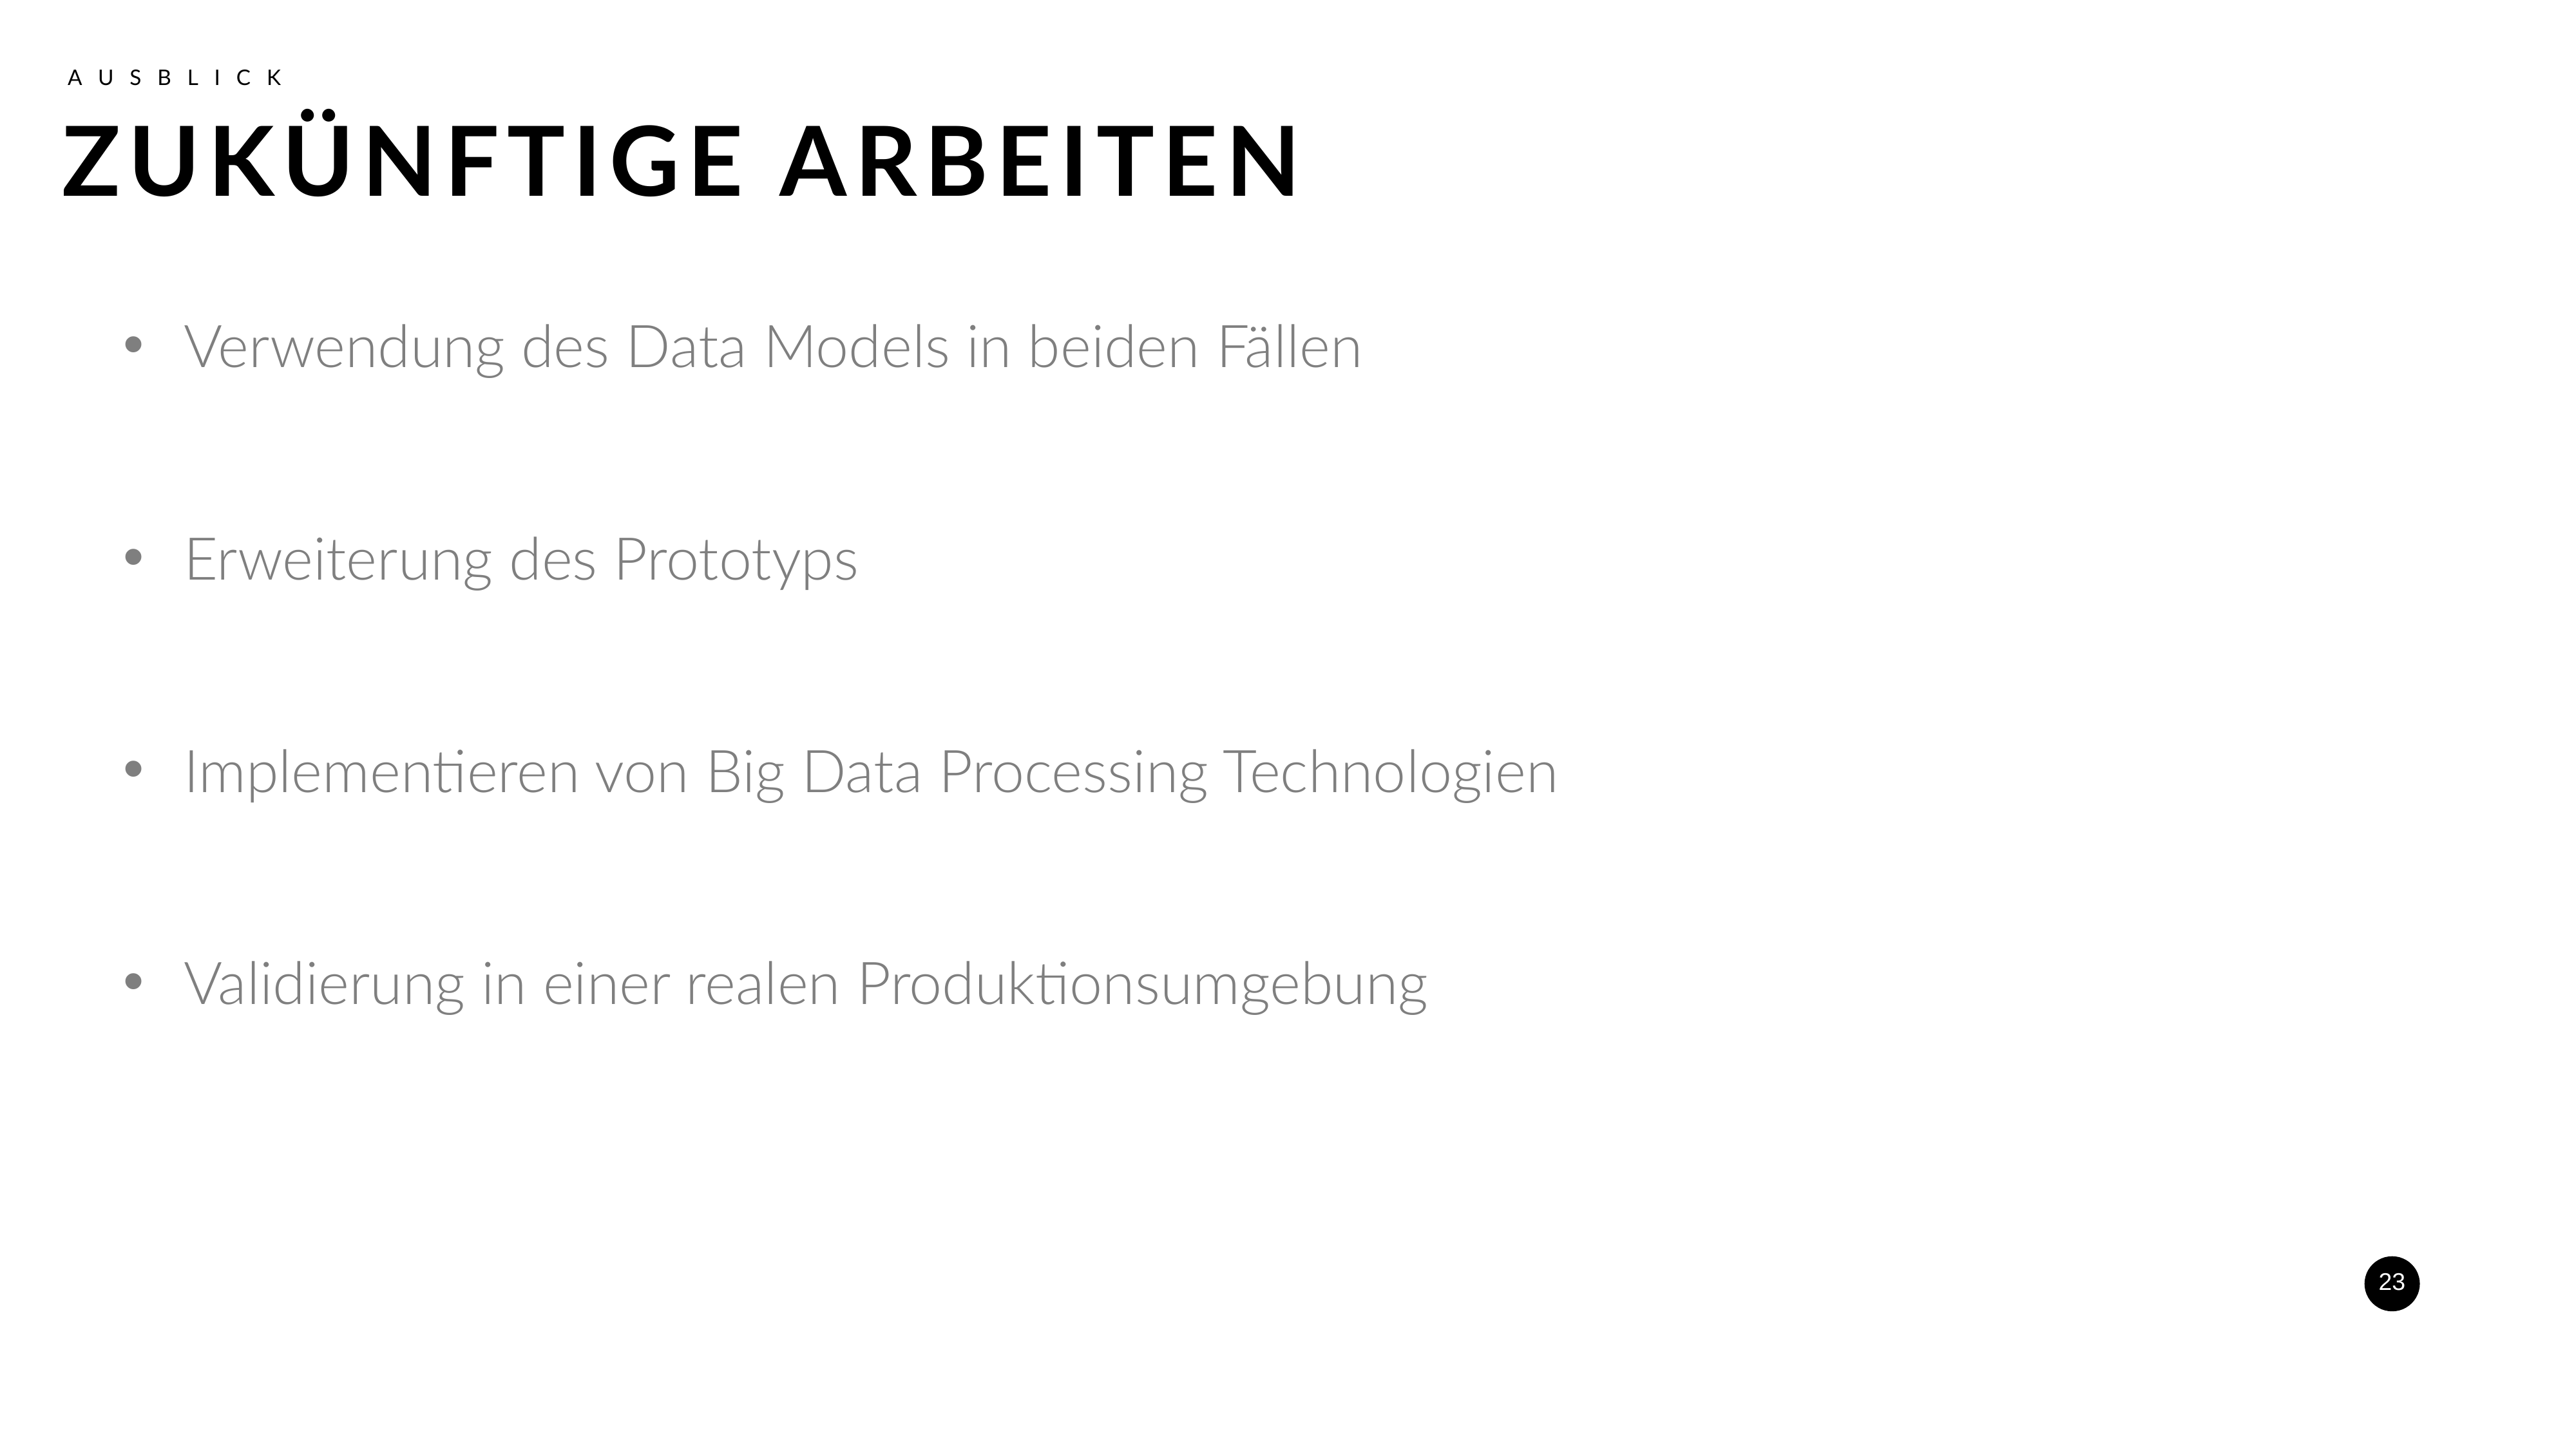

AUSBLICK
ZUKÜNFTIGE ARBEITEN
Verwendung des Data Models in beiden Fällen

Erweiterung des Prototyps

Implementieren von Big Data Processing Technologien

Validierung in einer realen Produktionsumgebung